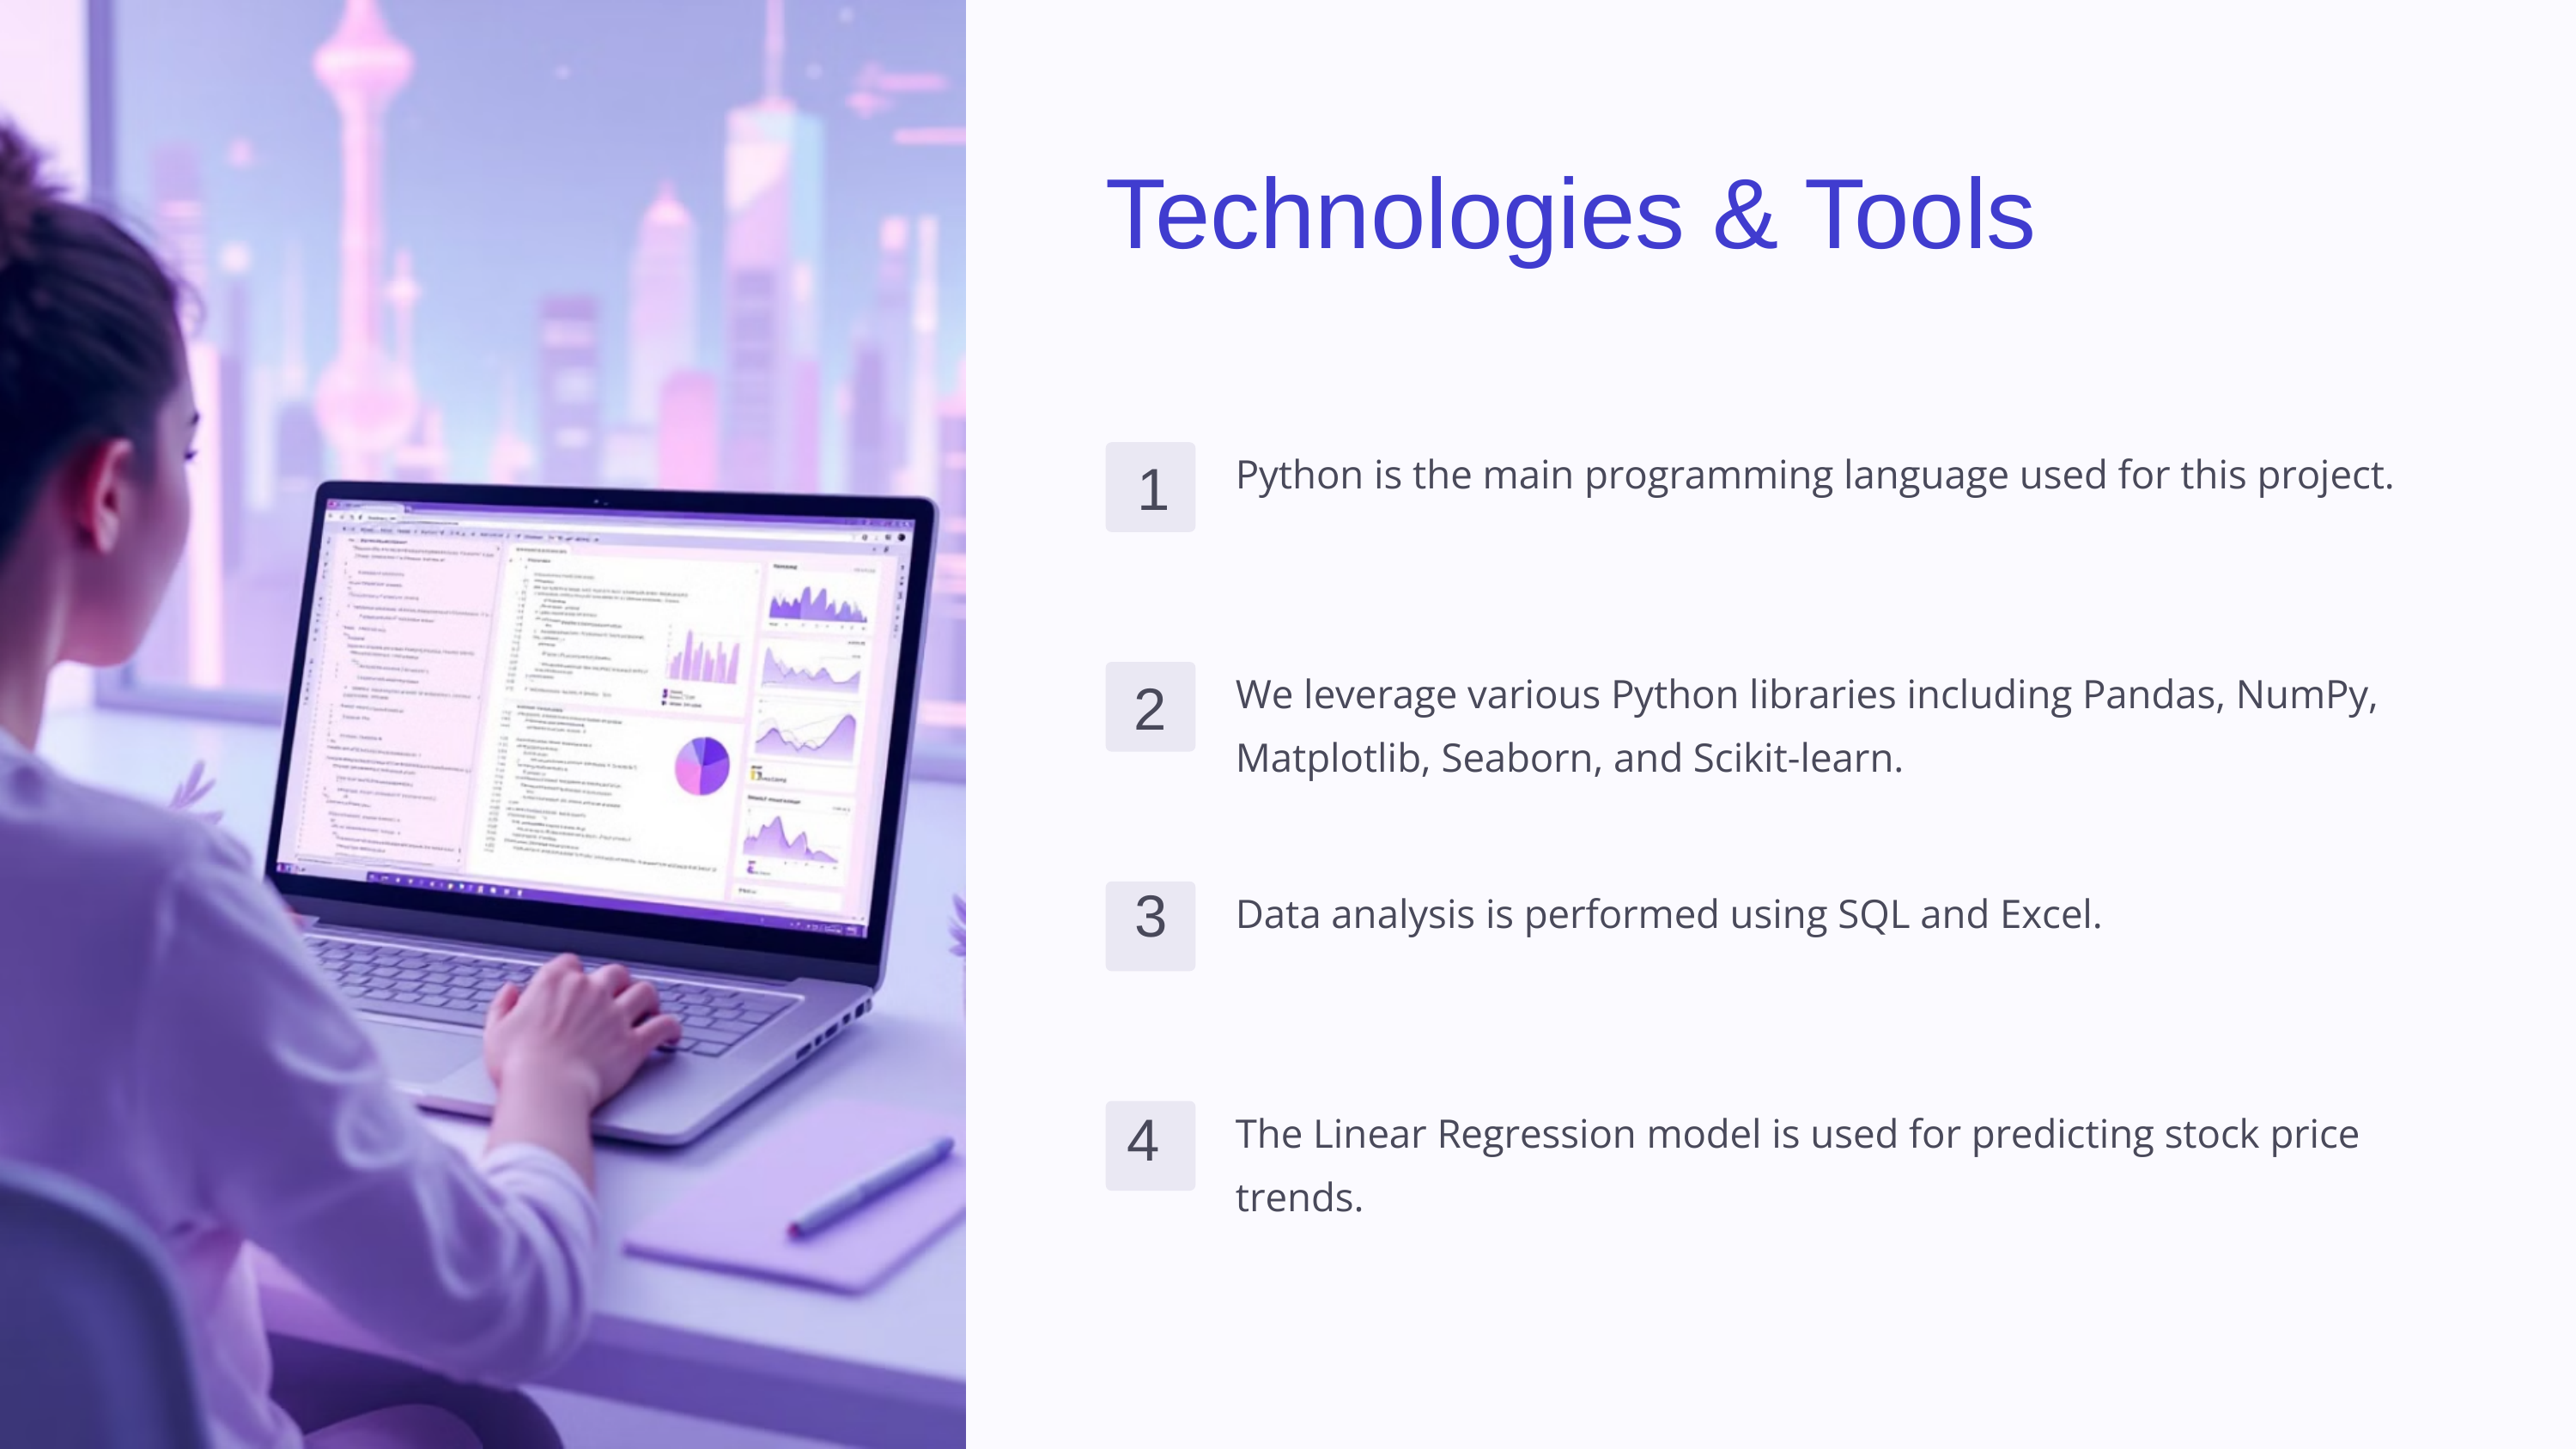

Technologies & Tools

Python is the main programming language used for this project.

1

We leverage various Python libraries including Pandas, NumPy, Matplotlib, Seaborn, and Scikit-learn.

2

3

Data analysis is performed using SQL and Excel.

The Linear Regression model is used for predicting stock price trends.

4